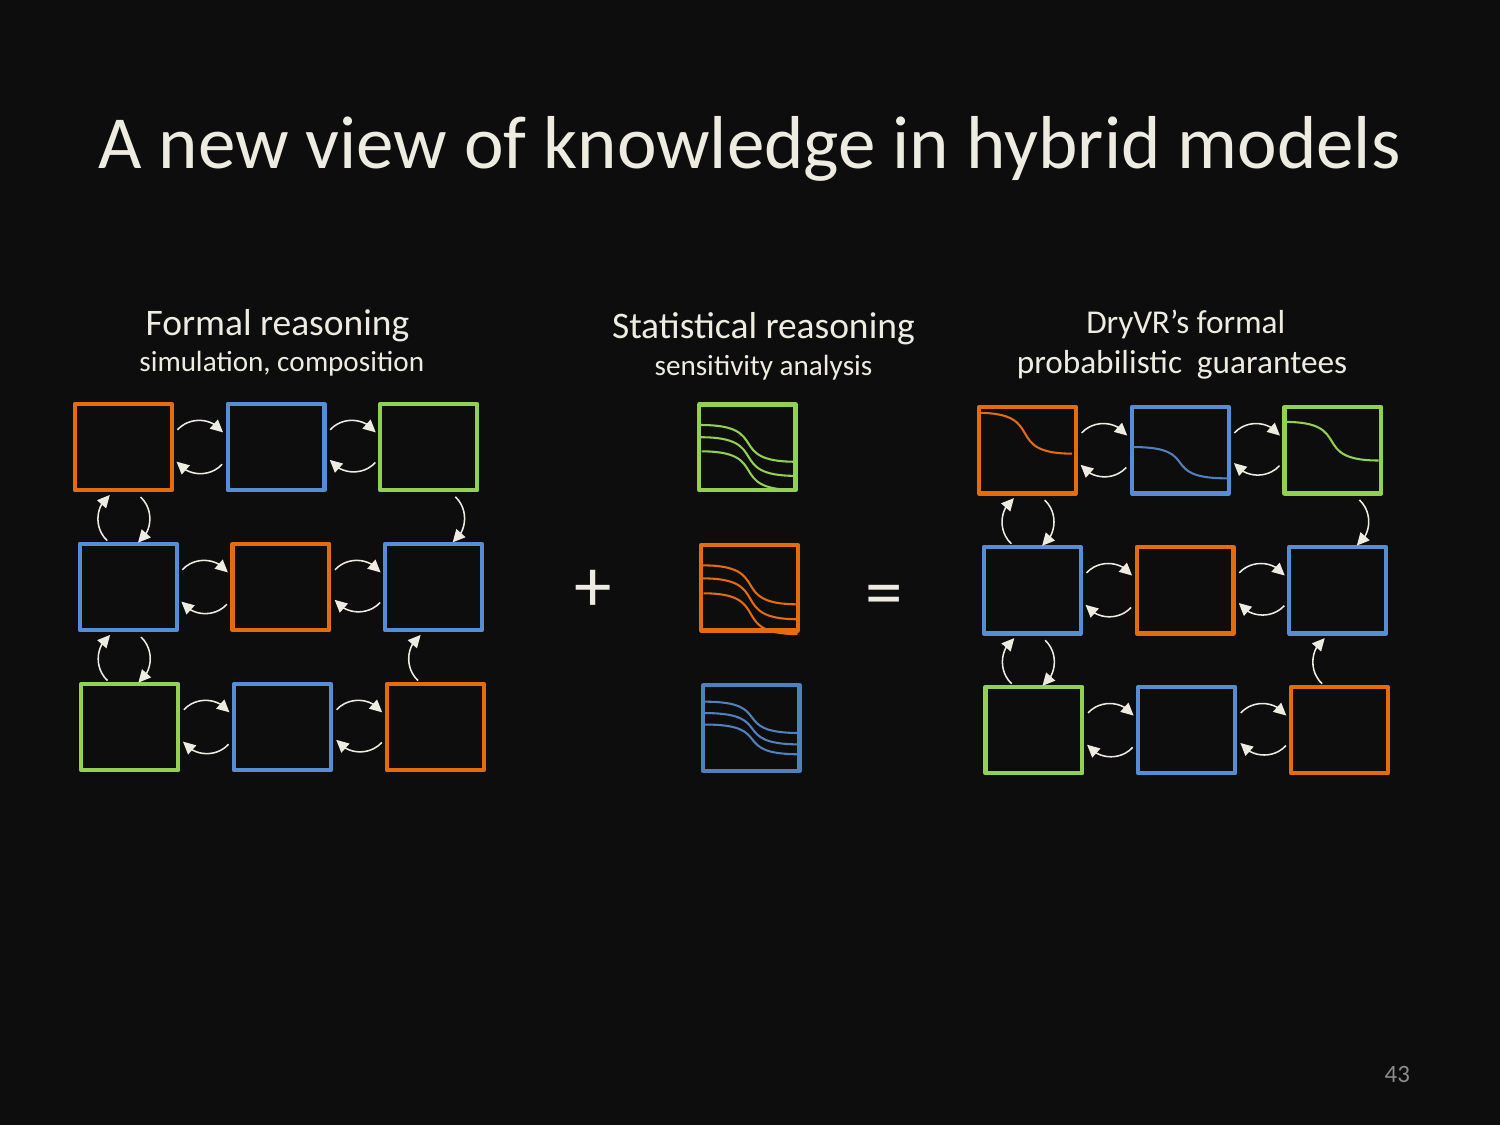

# A new view of knowledge in hybrid models
Formal reasoning
simulation, composition
DryVR’s formal probabilistic  guarantees
Statistical reasoning
sensitivity analysis

+
=

43